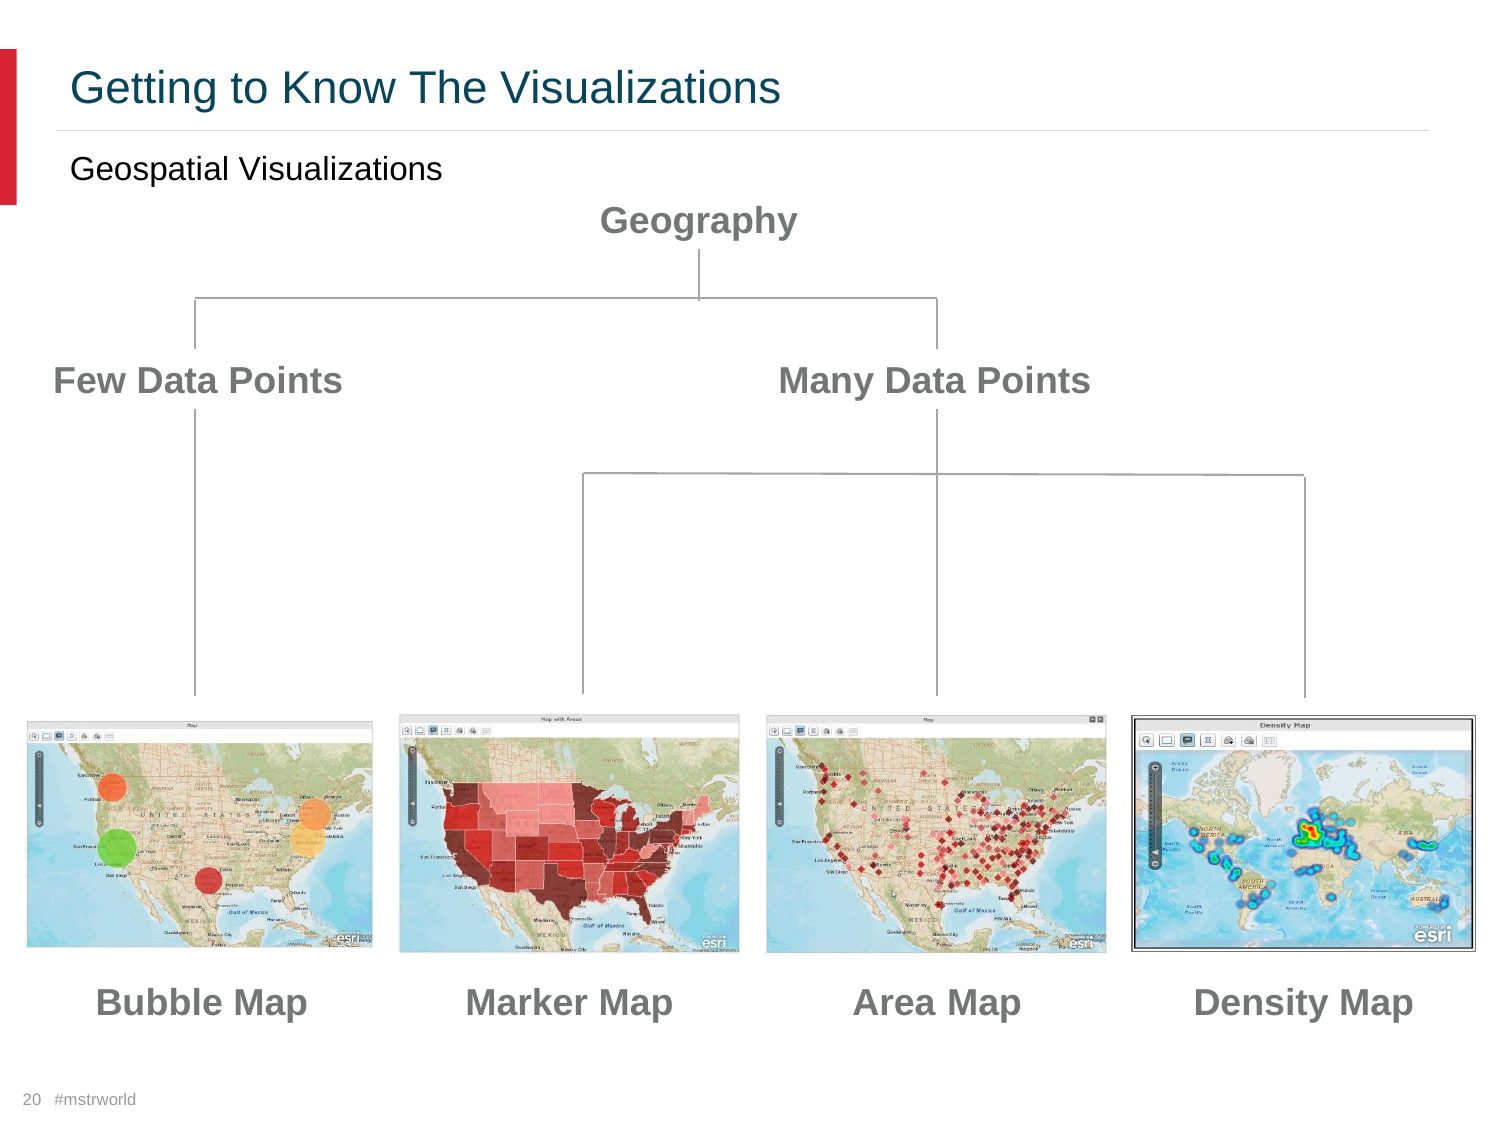

Getting to Know The
Visualizations

Geospatial Visualizations
Geography

Few Data Points
Many Data
Points

Bubble Map
Marker Map
Area Map
Density Map
20  #mstrworld